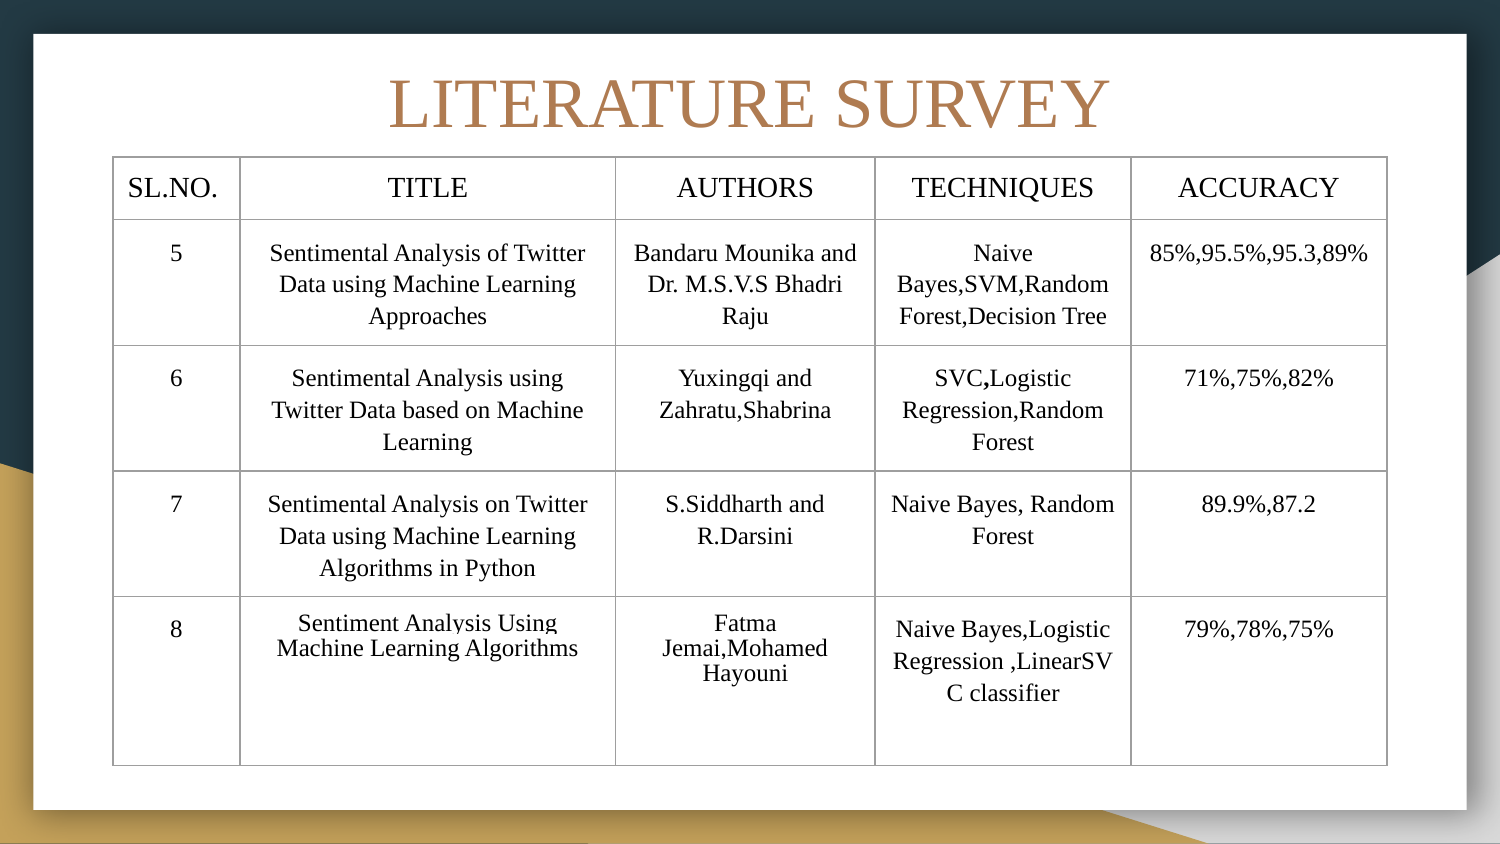

# LITERATURE SURVEY
| SL.NO. | TITLE | AUTHORS | TECHNIQUES | ACCURACY |
| --- | --- | --- | --- | --- |
| 5 | Sentimental Analysis of Twitter Data using Machine Learning Approaches | Bandaru Mounika and Dr. M.S.V.S Bhadri Raju | Naive Bayes,SVM,Random Forest,Decision Tree | 85%,95.5%,95.3,89% |
| 6 | Sentimental Analysis using Twitter Data based on Machine Learning | Yuxingqi and Zahratu,Shabrina | SVC,Logistic Regression,Random Forest | 71%,75%,82% |
| 7 | Sentimental Analysis on Twitter Data using Machine Learning Algorithms in Python | S.Siddharth and R.Darsini | Naive Bayes, Random Forest | 89.9%,87.2 |
| 8 | Sentiment Analysis Using Machine Learning Algorithms | Fatma Jemai,Mohamed Hayouni | Naive Bayes,Logistic Regression ,LinearSVC classifier | 79%,78%,75% |